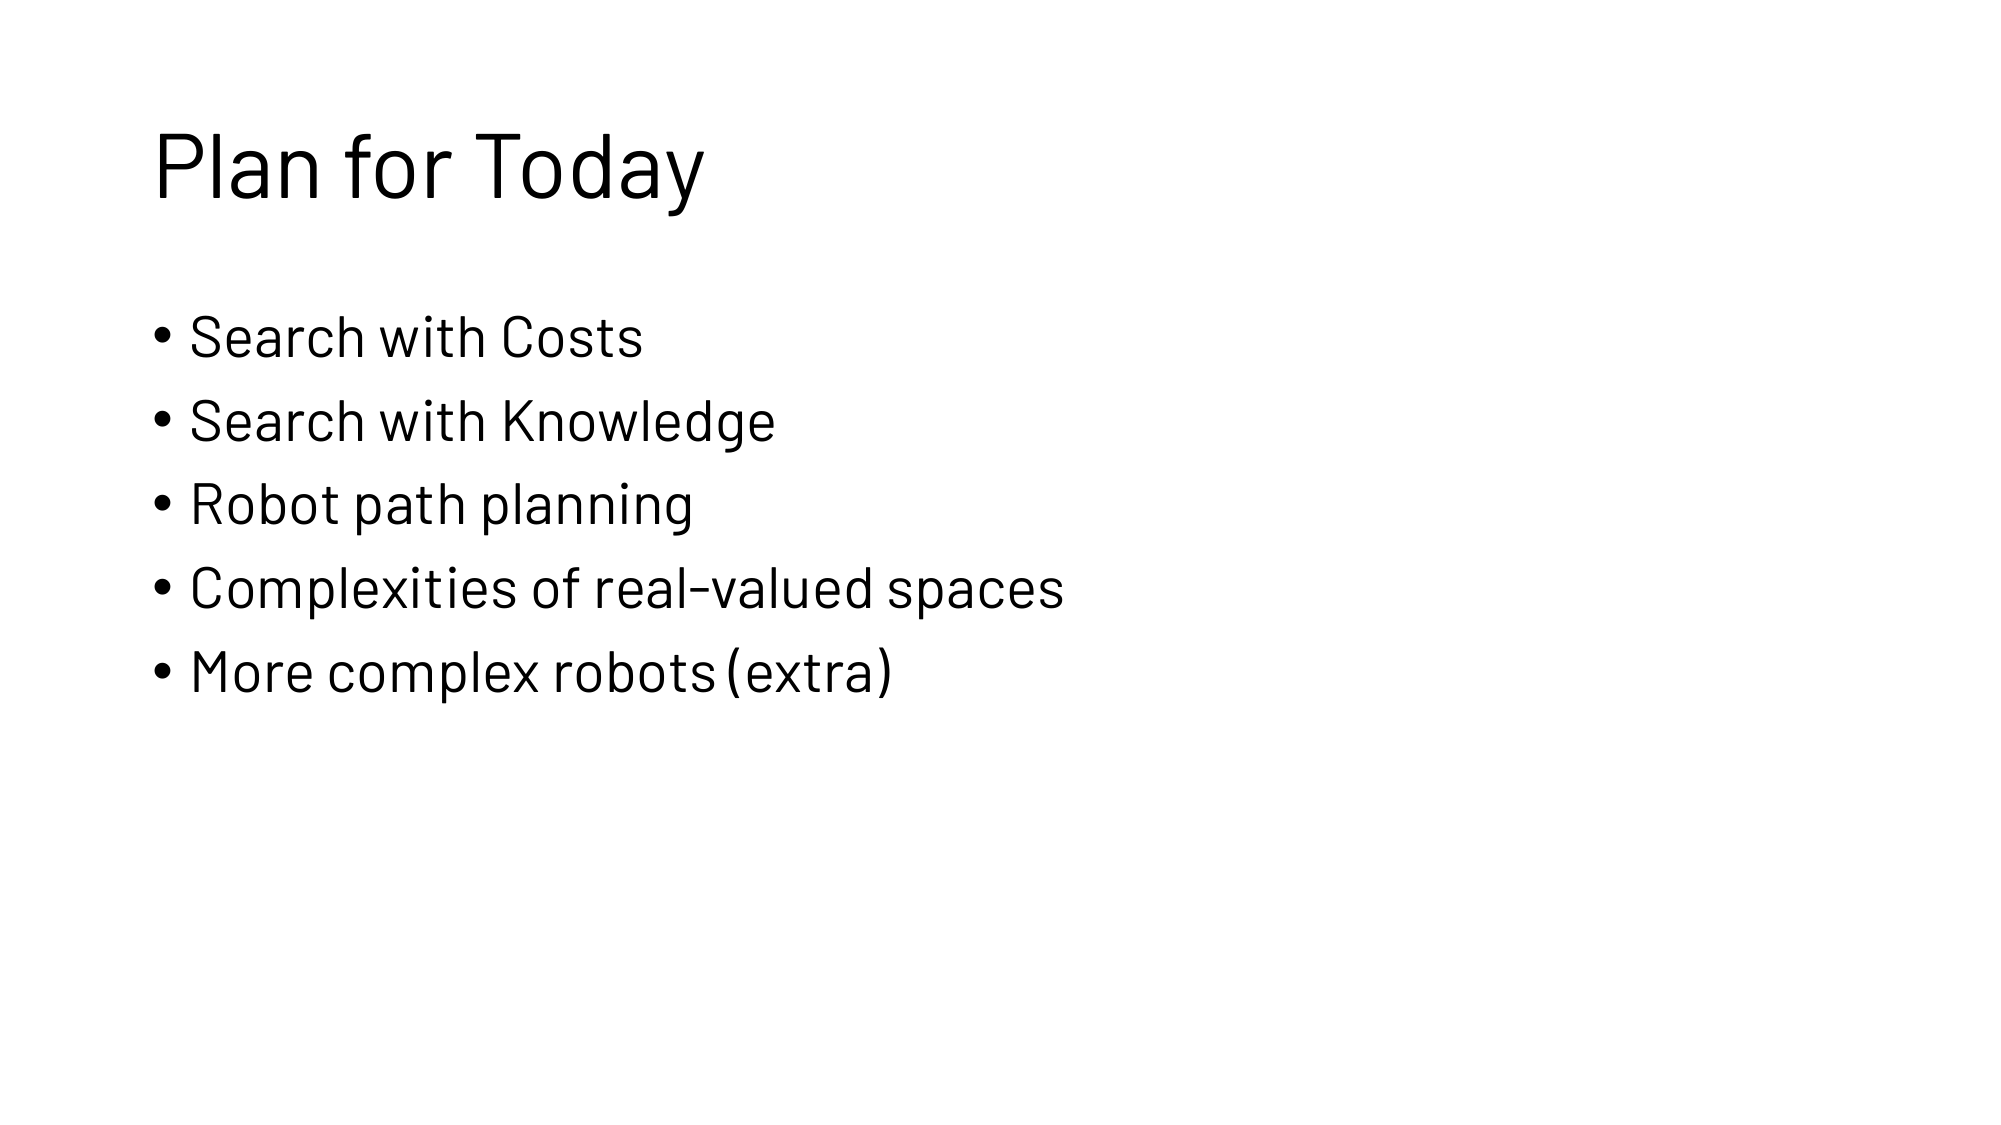

# Plan for Today
Search with Costs
Search with Knowledge
Robot path planning
Complexities of real-valued spaces
More complex robots (extra)